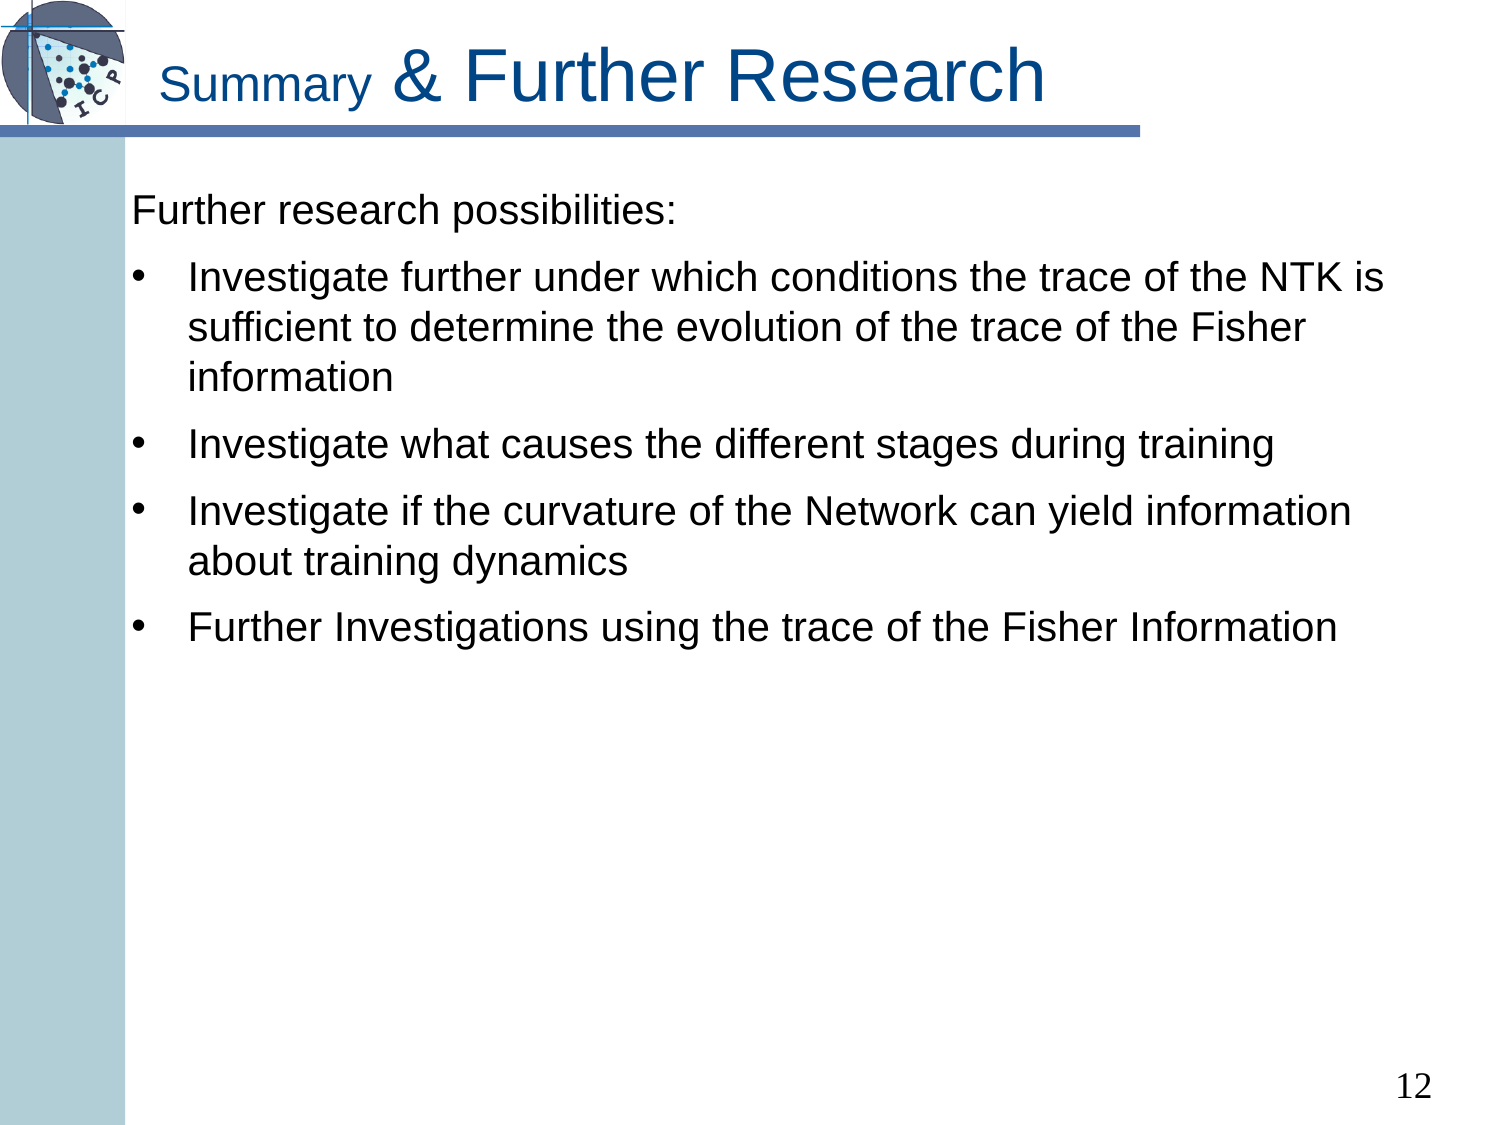

# Summary & Further Research
Further research possibilities:
Investigate further under which conditions the trace of the NTK is sufficient to determine the evolution of the trace of the Fisher information
Investigate what causes the different stages during training
Investigate if the curvature of the Network can yield information about training dynamics
Further Investigations using the trace of the Fisher Information

12